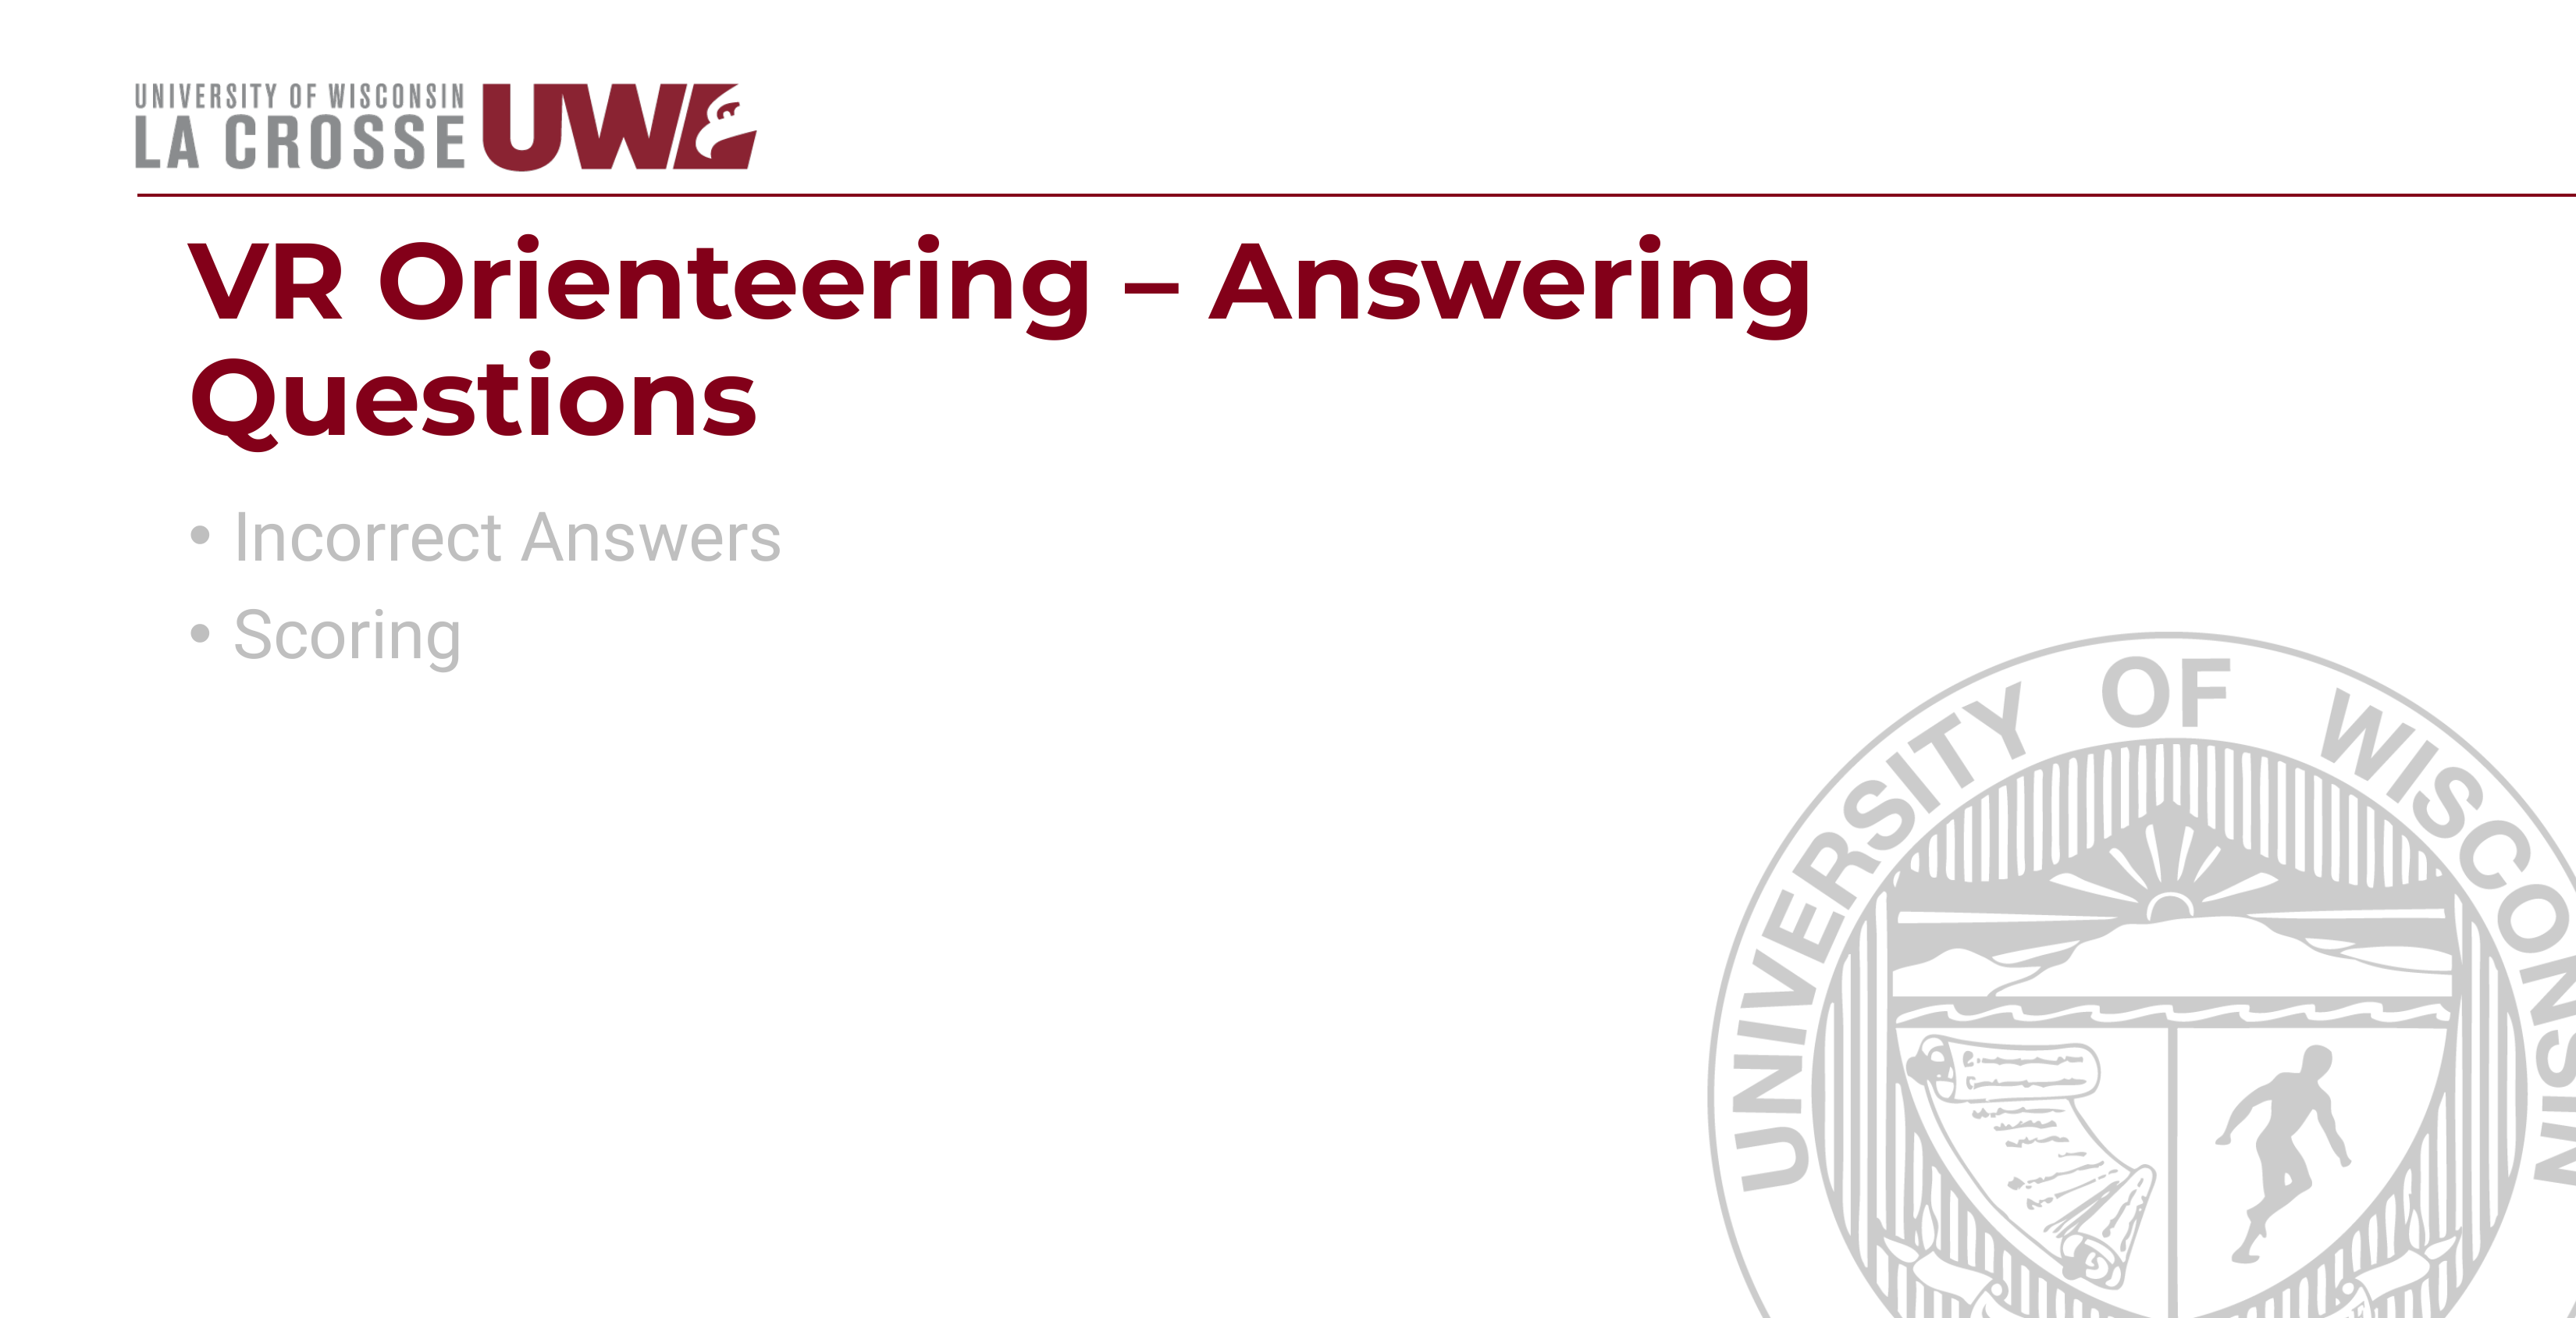

# VR Orienteering – Answering Questions
Incorrect Answers
Scoring